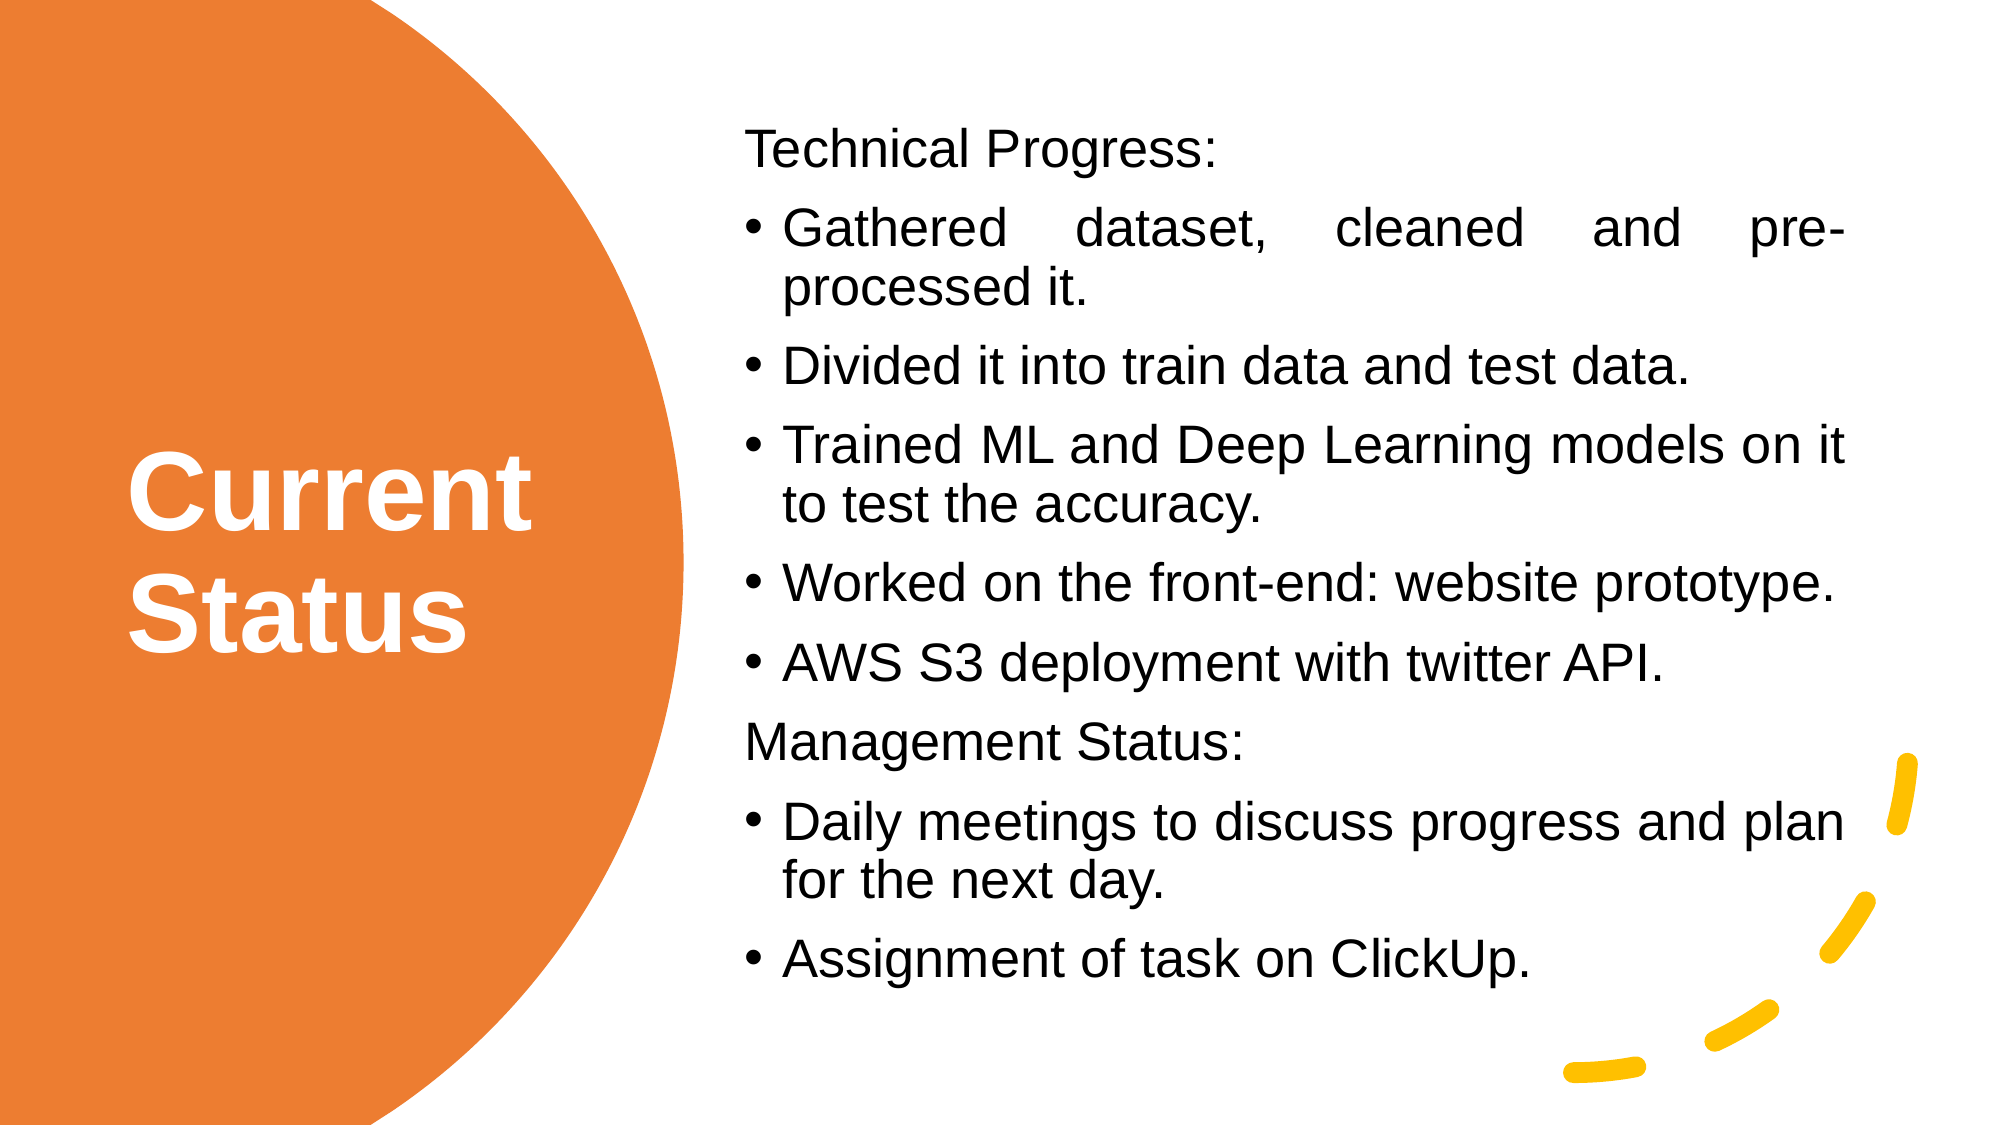

Technical Progress:
Gathered dataset, cleaned and pre-processed it.
Divided it into train data and test data.
Trained ML and Deep Learning models on it to test the accuracy.
Worked on the front-end: website prototype.
AWS S3 deployment with twitter API.
Management Status:
Daily meetings to discuss progress and plan for the next day.
Assignment of task on ClickUp.
# Current Status